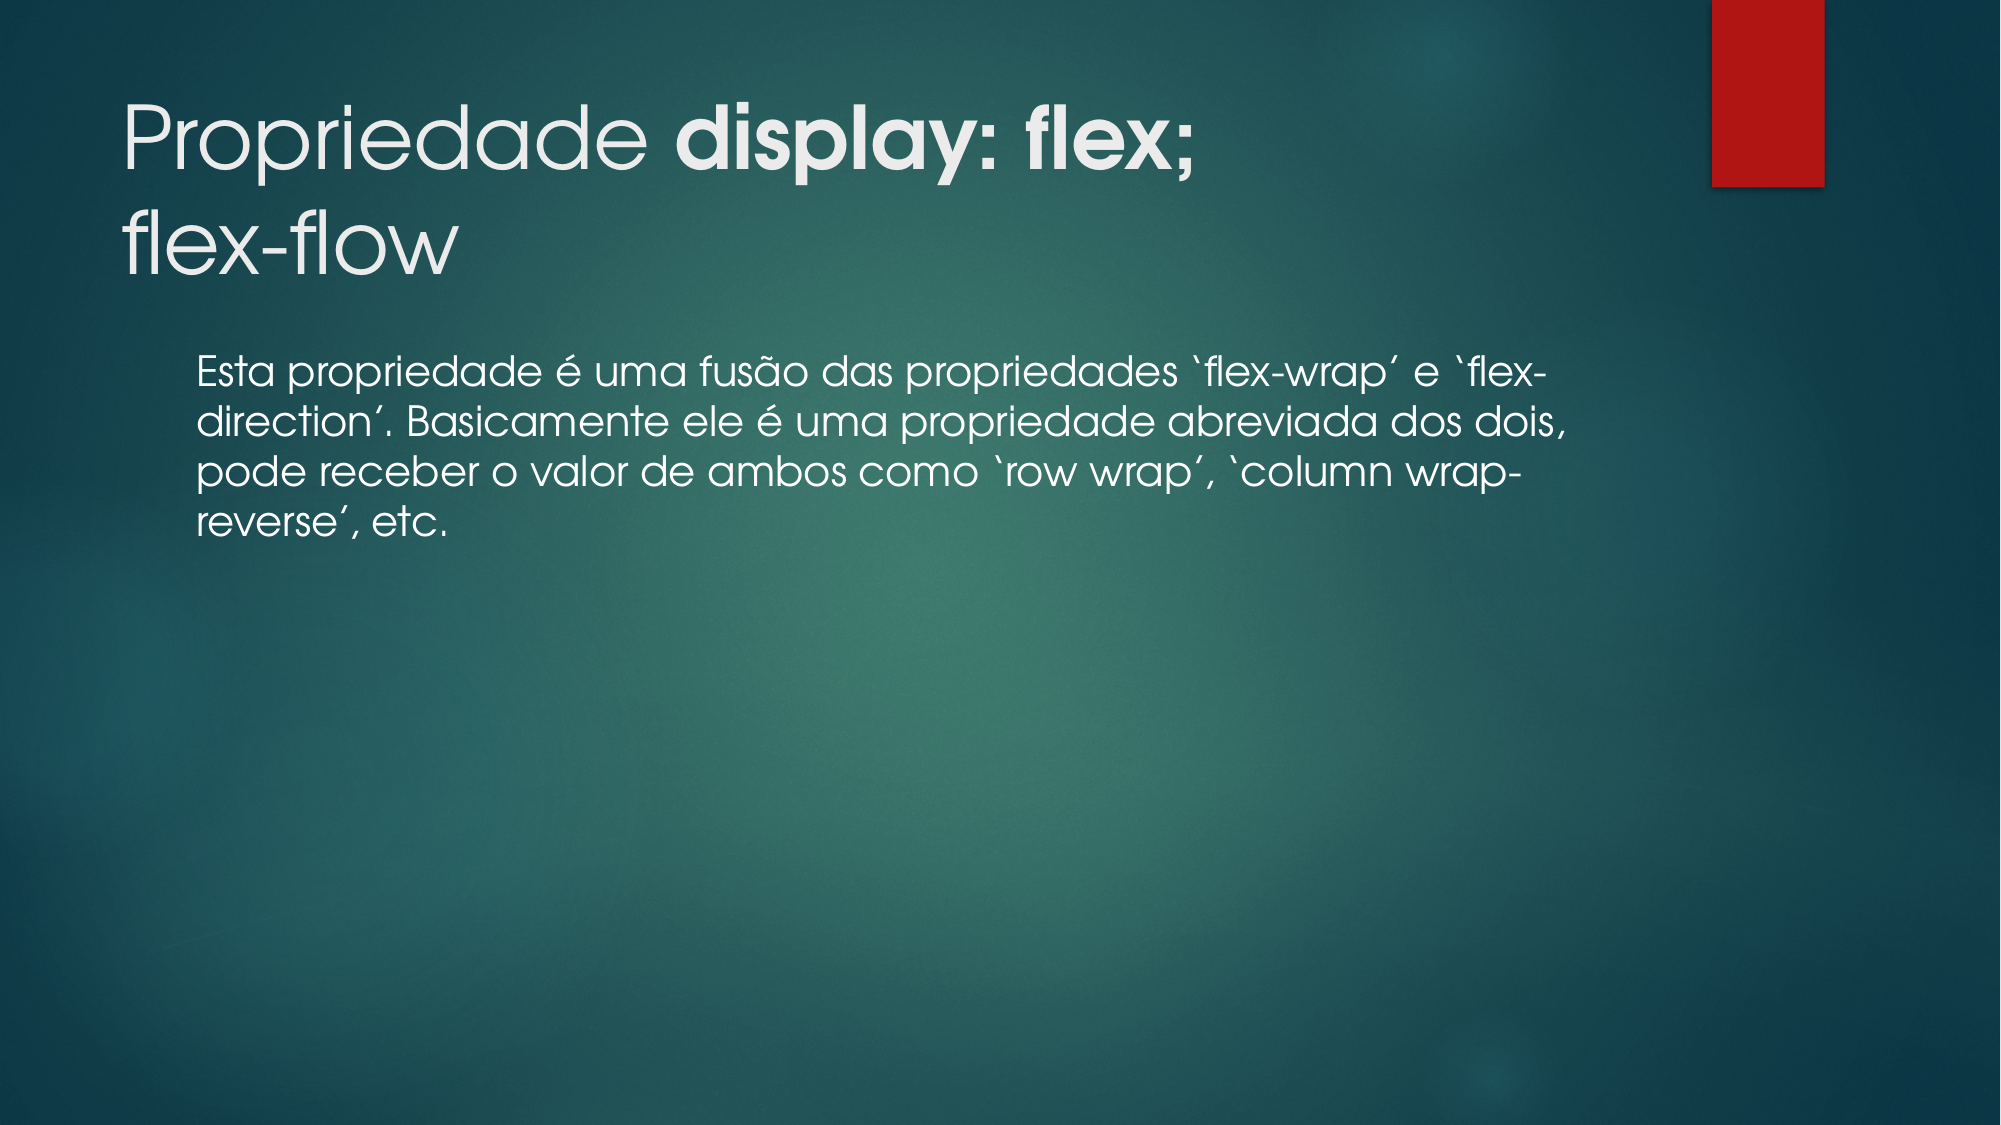

# Propriedade display: flex;
flex-flow
Esta propriedade é uma fusão das propriedades ‘flex-wrap’ e ‘flex-direction’. Basicamente ele é uma propriedade abreviada dos dois, pode receber o valor de ambos como ‘row wrap’, ‘column wrap-reverse’, etc.